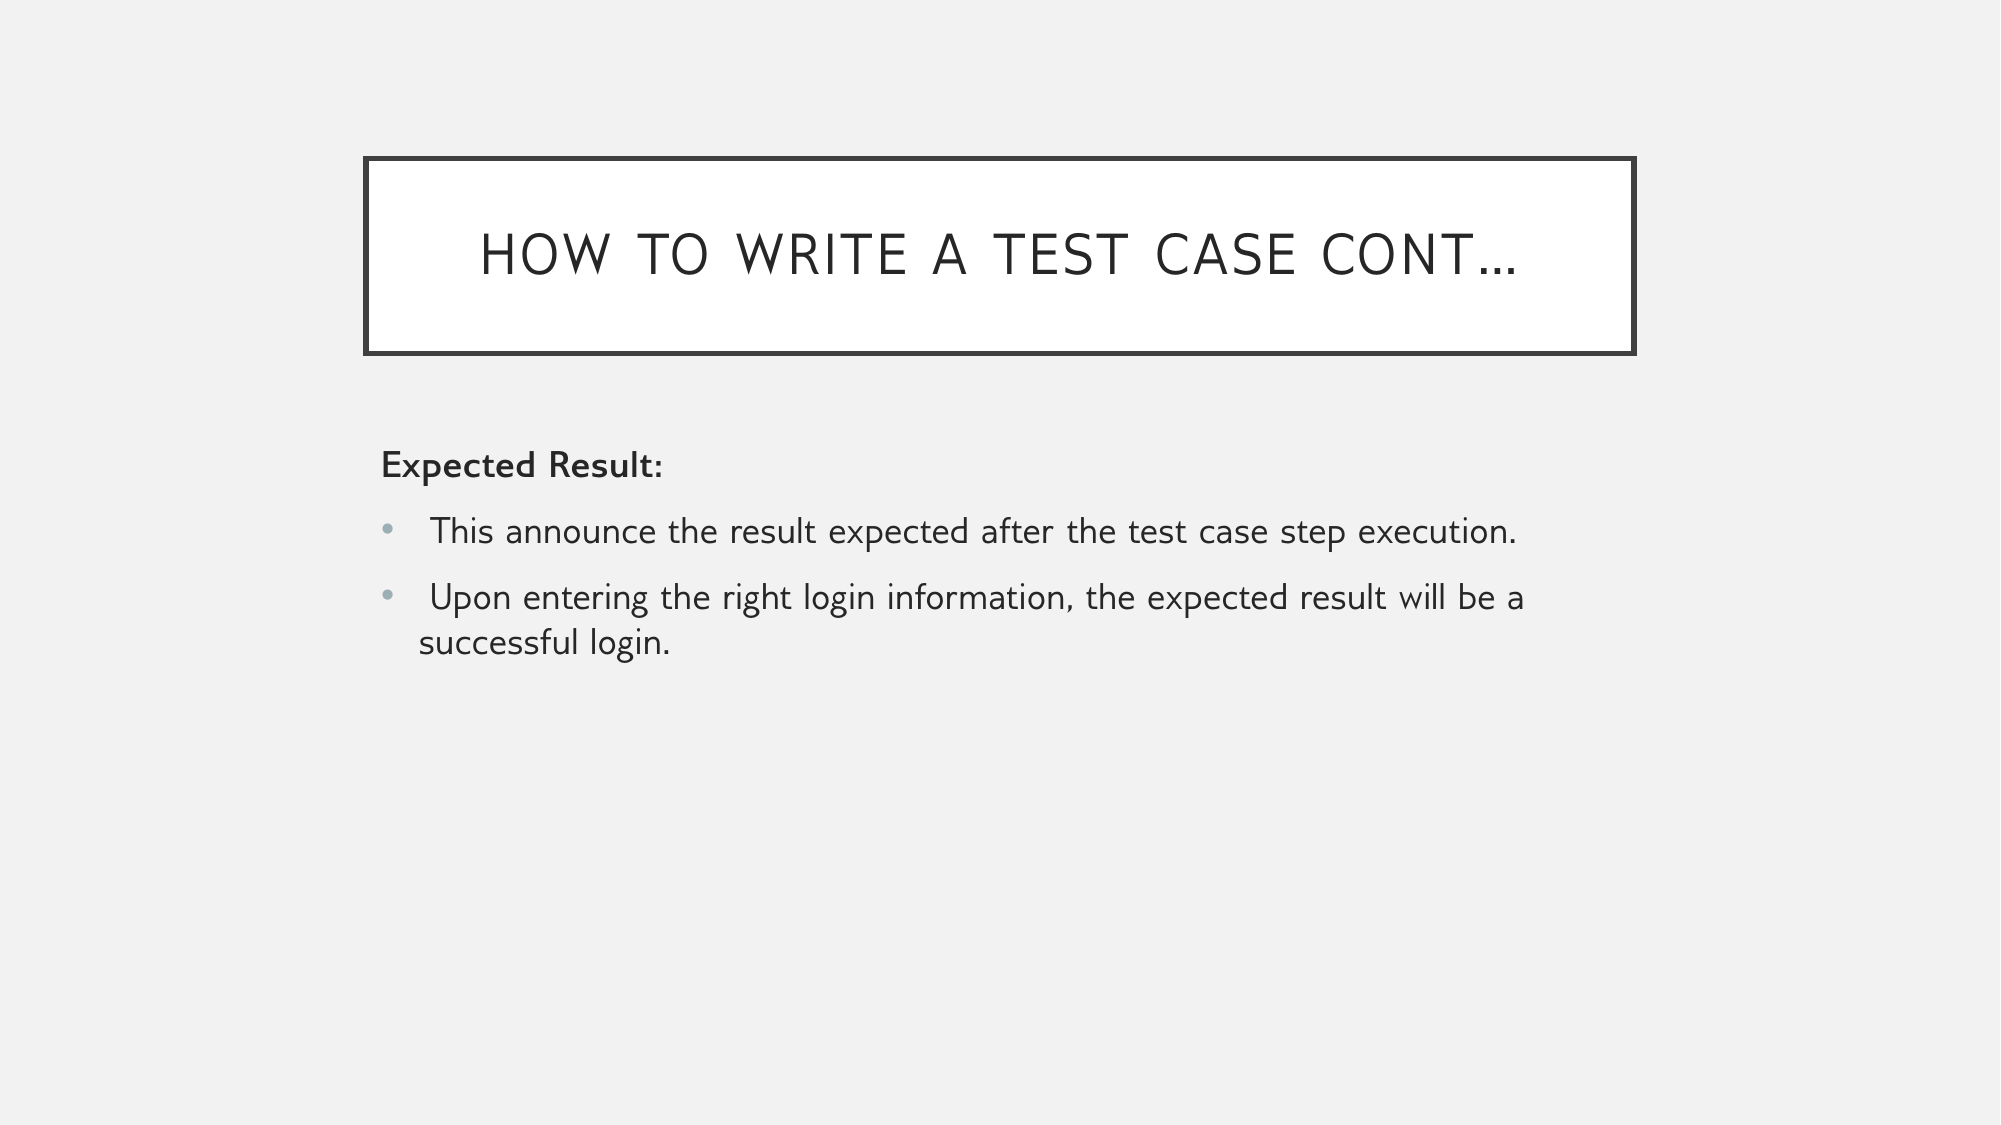

# How to Write a Test case cont…
Expected Result:
 This announce the result expected after the test case step execution.
 Upon entering the right login information, the expected result will be a successful login.